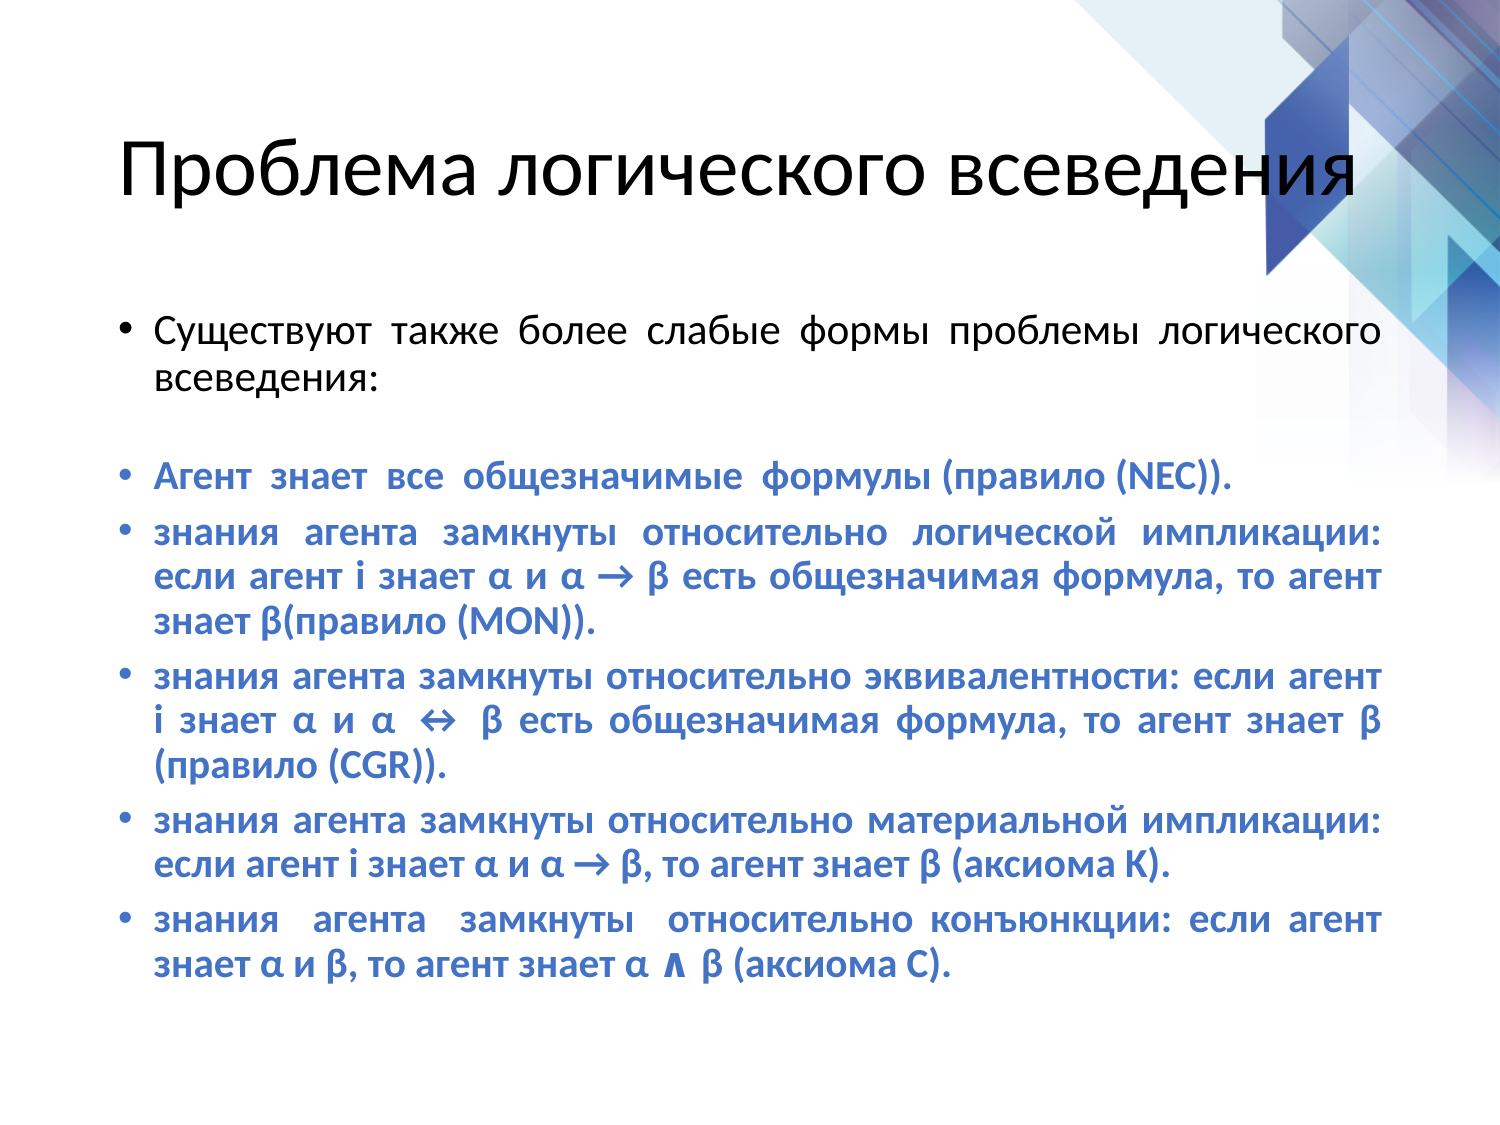

# Проблема логического всеведения
Существуют также более слабые формы проблемы логического всеведения:

Агент  знает  все  общезначимые  формулы (правило (NEC)).
знания агента замкнуты относительно логической импликации: если агент i знает α и α → β есть общезначимая формула, то агент знает β(правило (MON)).
знания агента замкнуты относительно эквивалентности: если агент i знает α и α ↔ β есть общезначимая формула, то агент знает β (правило (CGR)).
знания агента замкнуты относительно материальной импликации: если агент i знает α и α → β, то агент знает β (аксиома K).
знания  агента  замкнуты  относительно конъюнкции: если агент знает α и β, то агент знает α ∧ β (аксиома C).